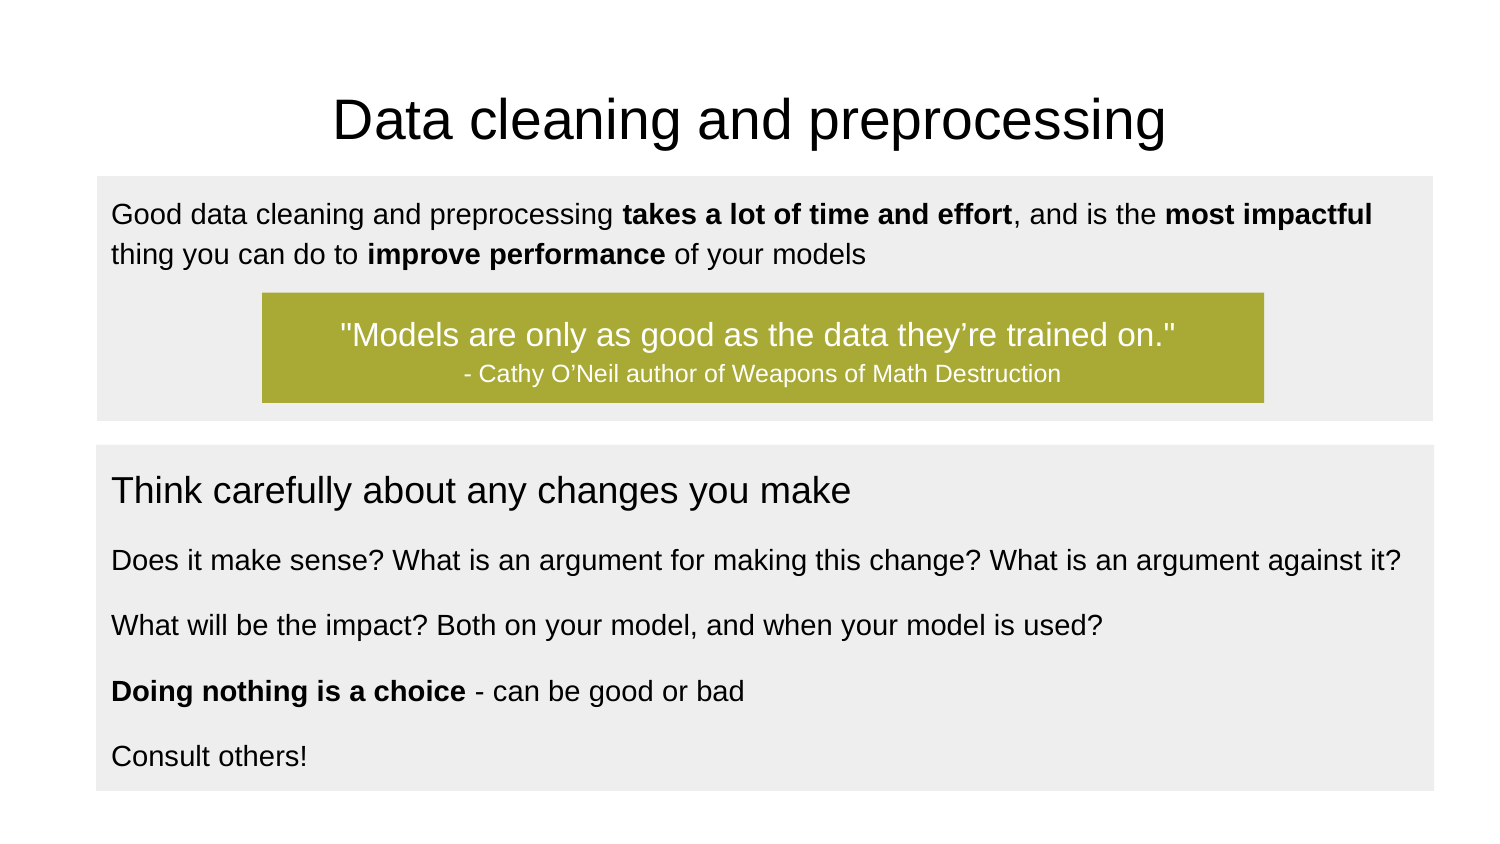

# Data cleaning and preprocessing
Good data cleaning and preprocessing takes a lot of time and effort, and is the most impactful thing you can do to improve performance of your models

"Models are only as good as the data they’re trained on."
- Cathy O’Neil author of Weapons of Math Destruction
Think carefully about any changes you make
Does it make sense? What is an argument for making this change? What is an argument against it?
What will be the impact? Both on your model, and when your model is used?
Doing nothing is a choice - can be good or bad
Consult others!